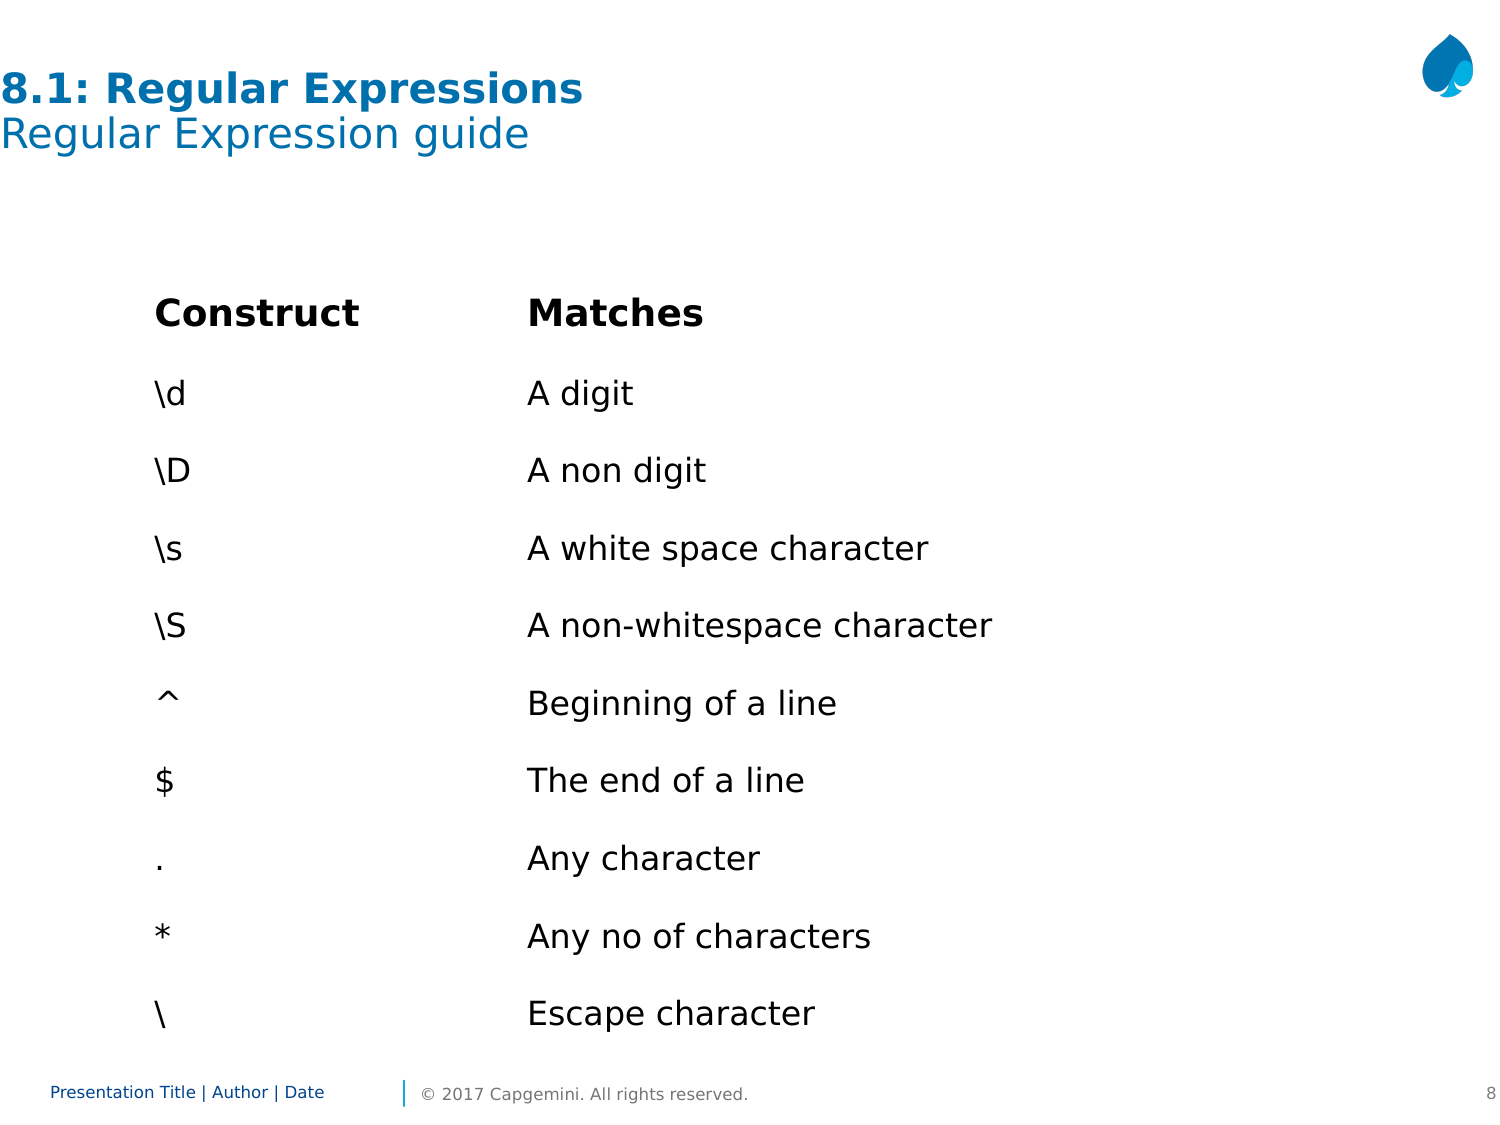

8.1: Regular Expressions
Regular Expression guide
| Construct | Matches |
| --- | --- |
| \d | A digit |
| \D | A non digit |
| \s | A white space character |
| \S | A non-whitespace character |
| ^ | Beginning of a line |
| $ | The end of a line |
| . | Any character |
| \* | Any no of characters |
| \ | Escape character |